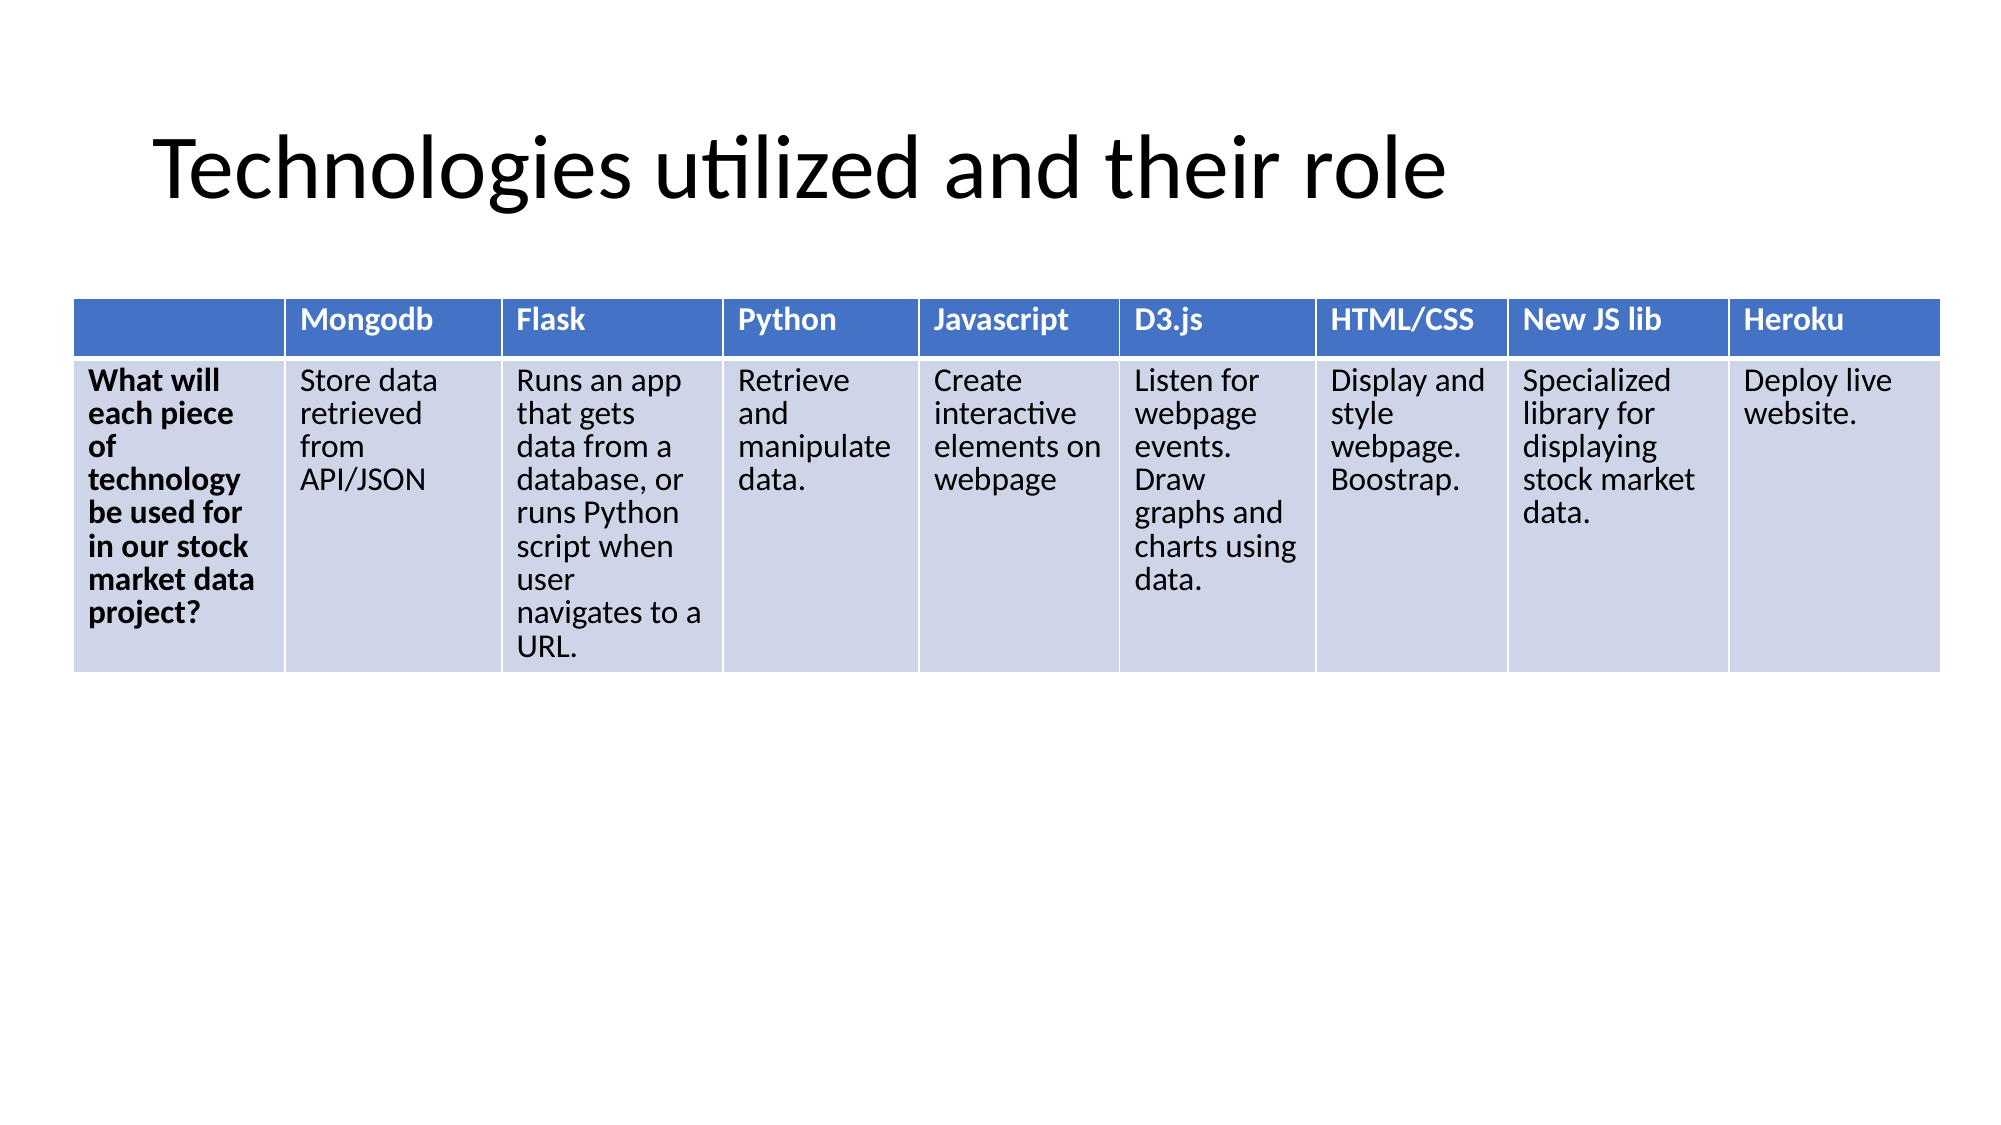

# Technologies utilized and their role
|  | Mongodb | Flask | Python | Javascript | D3.js | HTML/CSS | New JS lib | Heroku |
| --- | --- | --- | --- | --- | --- | --- | --- | --- |
| What will each piece of technology be used for in our stock market data project? | Store data retrieved from API/JSON | Runs an app that gets data from a database, or runs Python script when user navigates to a URL. | Retrieve and manipulate data. | Create interactive elements on webpage | Listen for webpage events. Draw graphs and charts using data. | Display and style webpage. Boostrap. | Specialized library for displaying stock market data. | Deploy live website. |